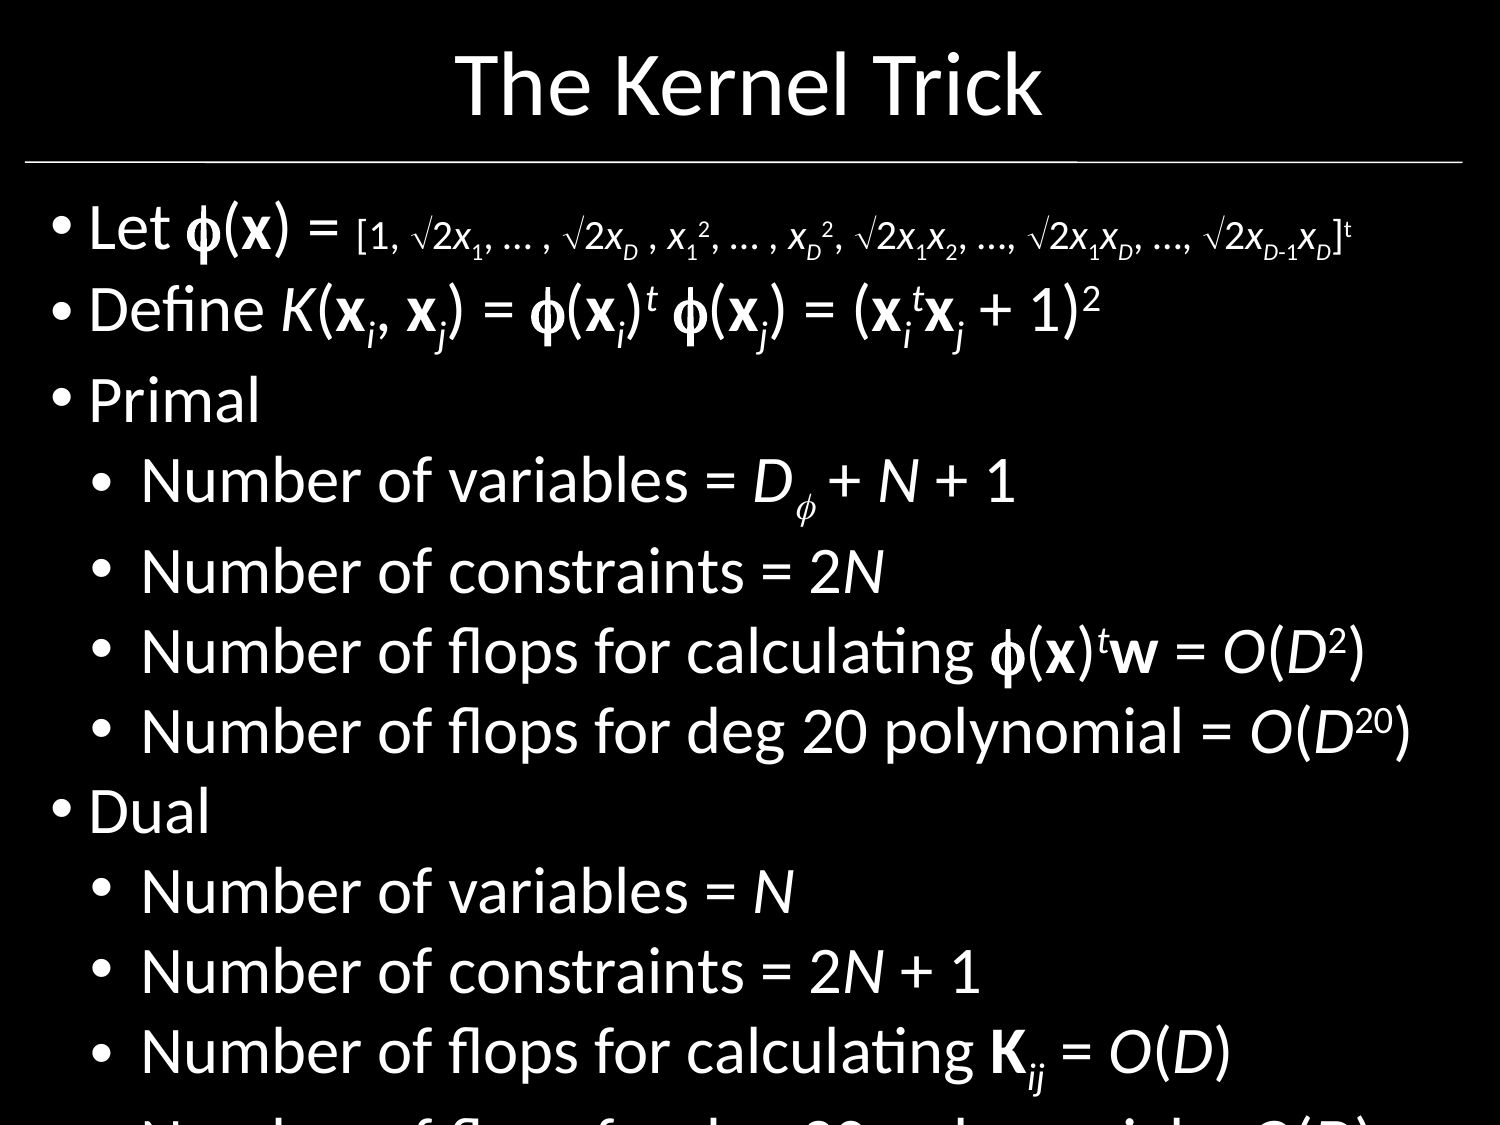

# The Kernel Trick

 Let φ(x) = [1, √2x1, … , √2xD , x12, … , xD2, √2x1x2, …, √2x1xD, …, √2xD-1xD]t
 Define K(xi, xj) = φ(xi)t φ(xj) = (xitxj + 1)2
 Primal
 Number of variables = Dφ + N + 1
 Number of constraints = 2N
 Number of flops for calculating φ(x)tw = O(D2)
 Number of flops for deg 20 polynomial = O(D20)
 Dual
 Number of variables = N
 Number of constraints = 2N + 1
 Number of flops for calculating Kij = O(D)
 Number of flops for deg 20 polynomial = O(D)